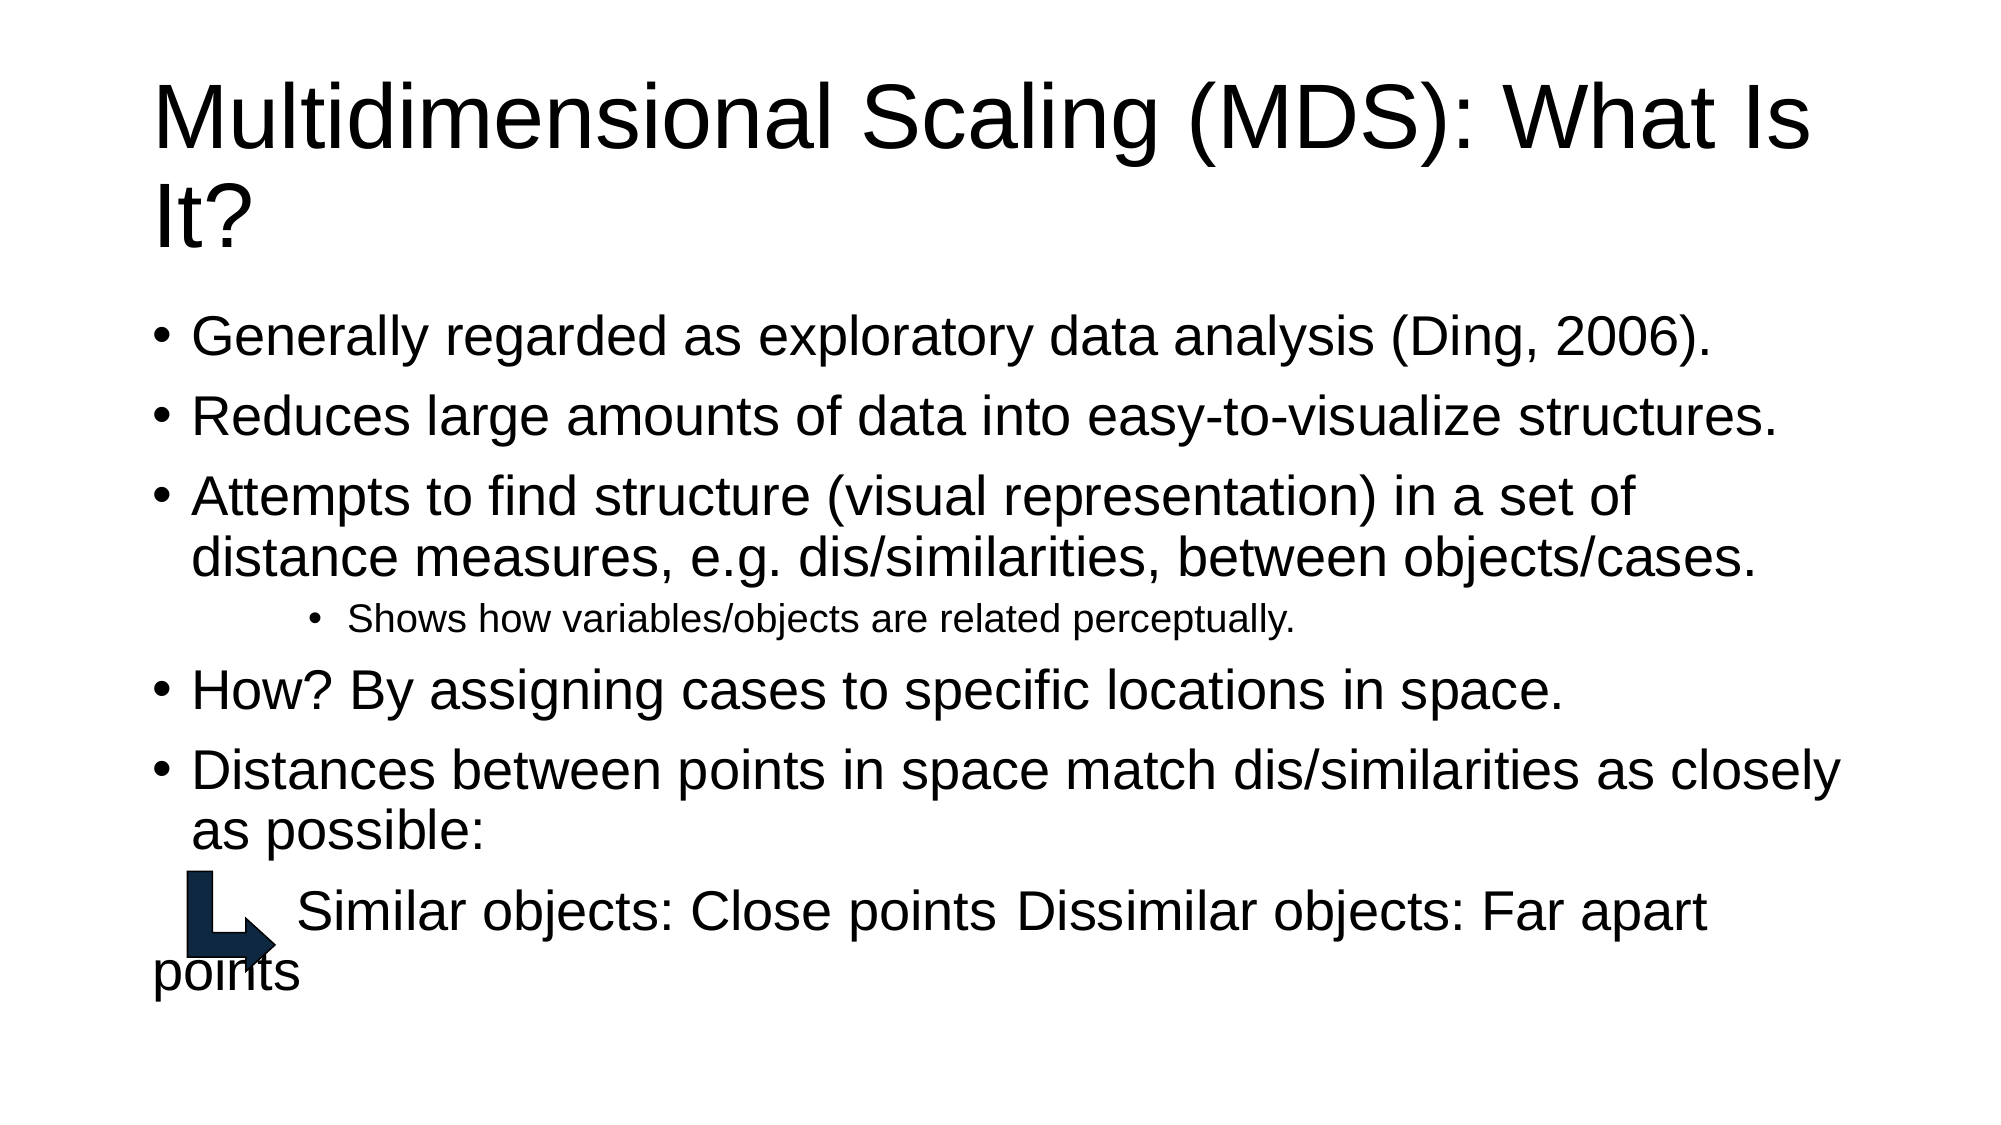

# Multidimensional Scaling (MDS): What Is It?
Generally regarded as exploratory data analysis (Ding, 2006).
Reduces large amounts of data into easy-to-visualize structures.
Attempts to find structure (visual representation) in a set of distance measures, e.g. dis/similarities, between objects/cases.
Shows how variables/objects are related perceptually.
How? By assigning cases to specific locations in space.
Distances between points in space match dis/similarities as closely as possible:
	Similar objects: Close points 					Dissimilar objects: Far apart points